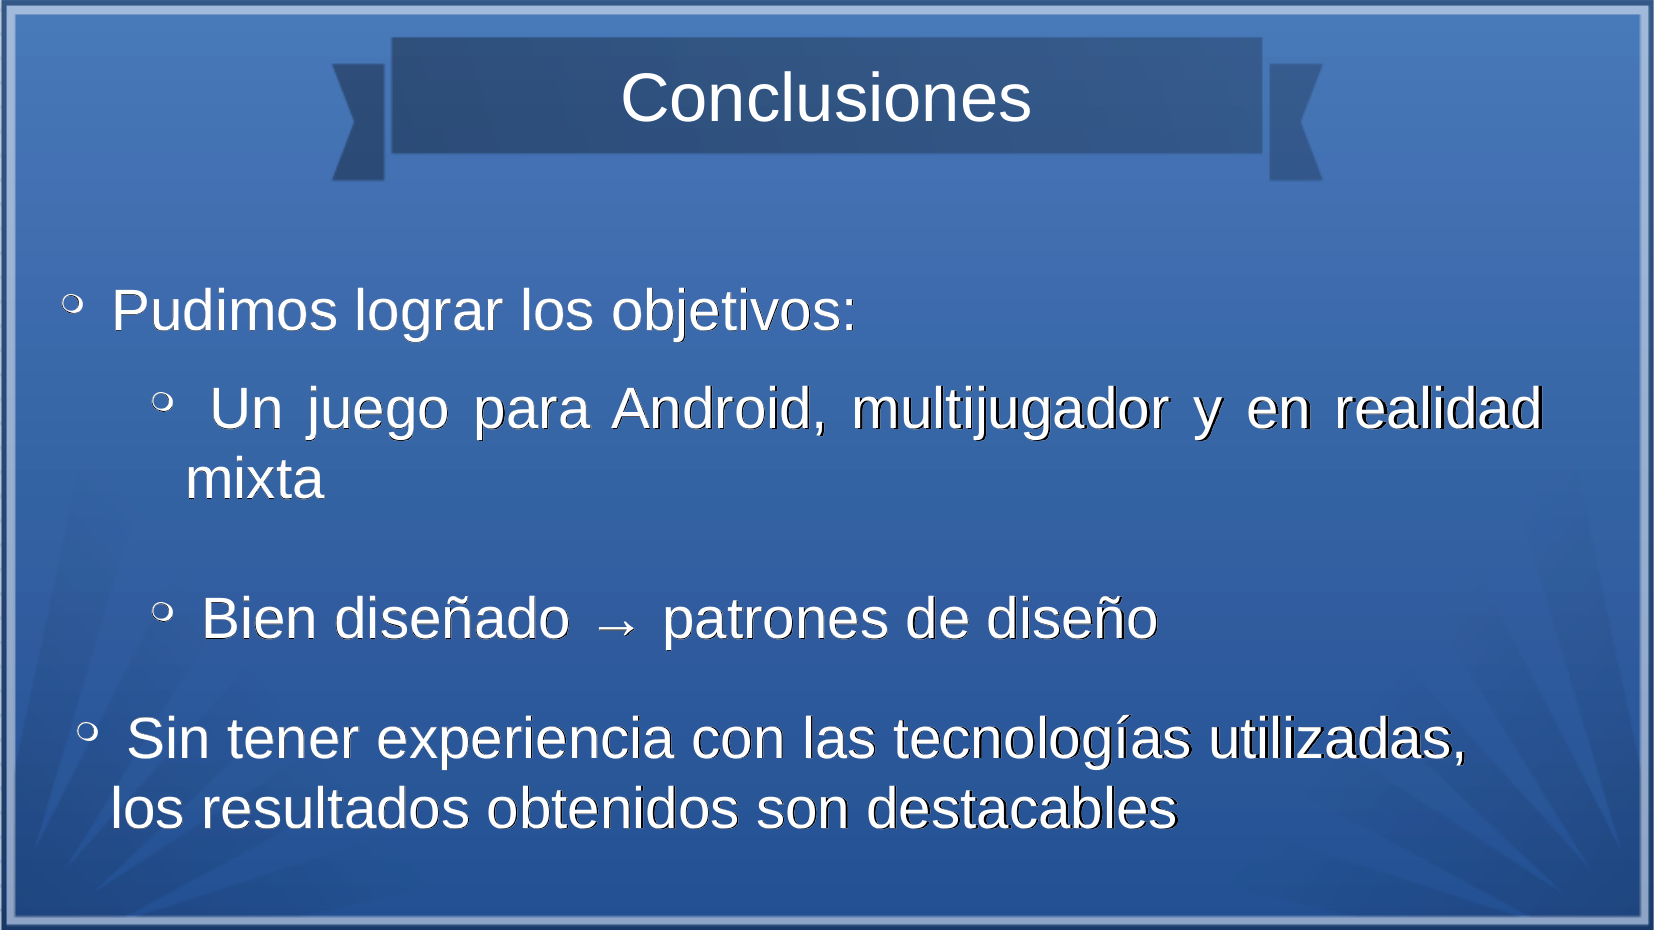

Conclusiones
 Pudimos lograr los objetivos:
 Un juego para Android, multijugador y en realidad mixta

 Bien diseñado → patrones de diseño
 Sin tener experiencia con las tecnologías utilizadas, los resultados obtenidos son destacables